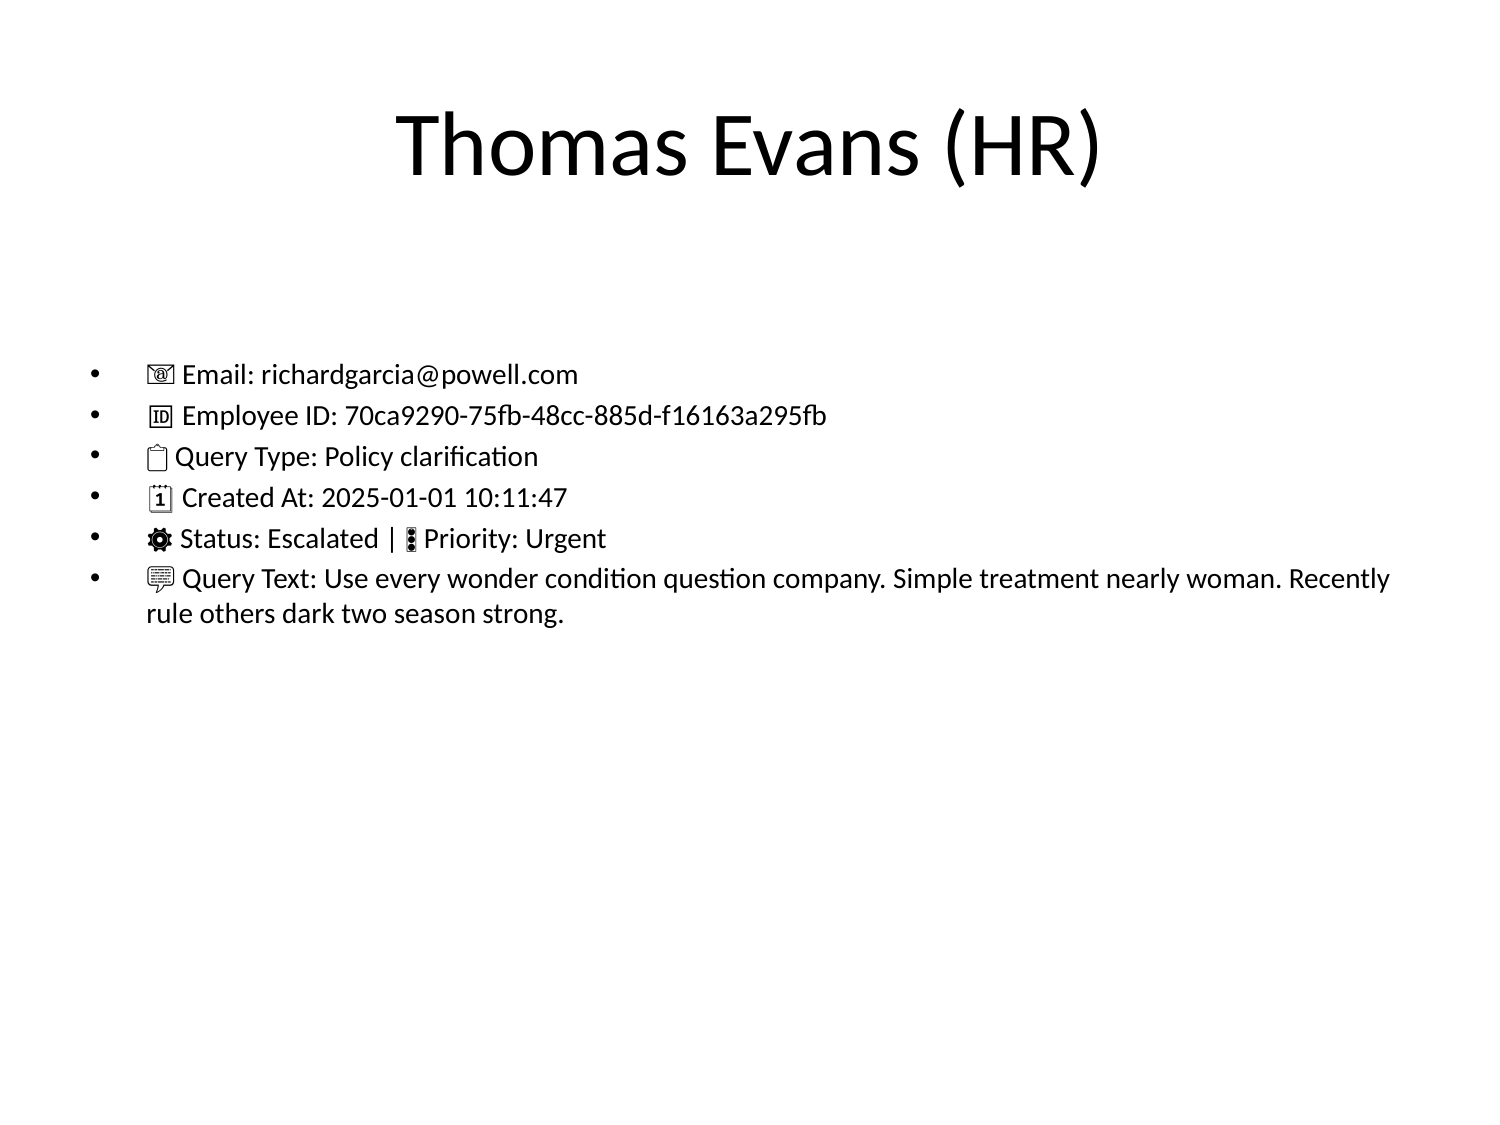

# Thomas Evans (HR)

📧 Email: richardgarcia@powell.com
🆔 Employee ID: 70ca9290-75fb-48cc-885d-f16163a295fb
📋 Query Type: Policy clarification
🗓 Created At: 2025-01-01 10:11:47
⚙ Status: Escalated | 🚦 Priority: Urgent
💬 Query Text: Use every wonder condition question company. Simple treatment nearly woman. Recently rule others dark two season strong.